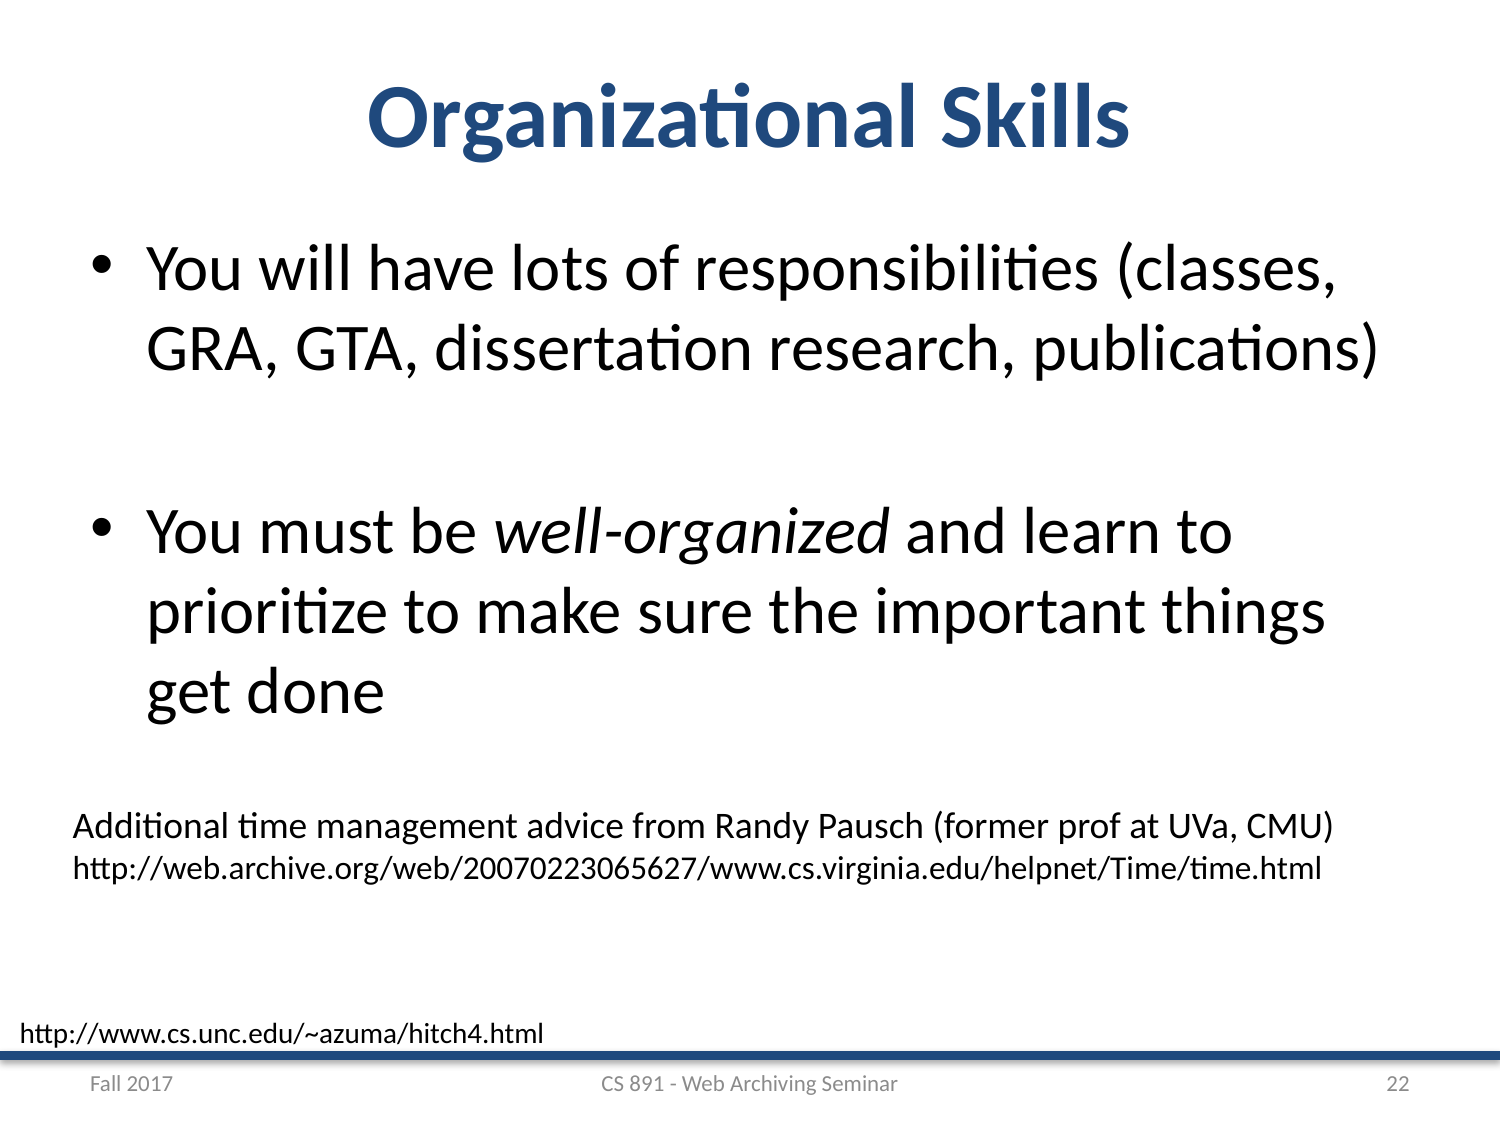

# Organizational Skills
You will have lots of responsibilities (classes, GRA, GTA, dissertation research, publications)

You must be well-organized and learn to prioritize to make sure the important things get done
Additional time management advice from Randy Pausch (former prof at UVa, CMU) http://web.archive.org/web/20070223065627/www.cs.virginia.edu/helpnet/Time/time.html
http://www.cs.unc.edu/~azuma/hitch4.html
Fall 2017
CS 891 - Web Archiving Seminar
22